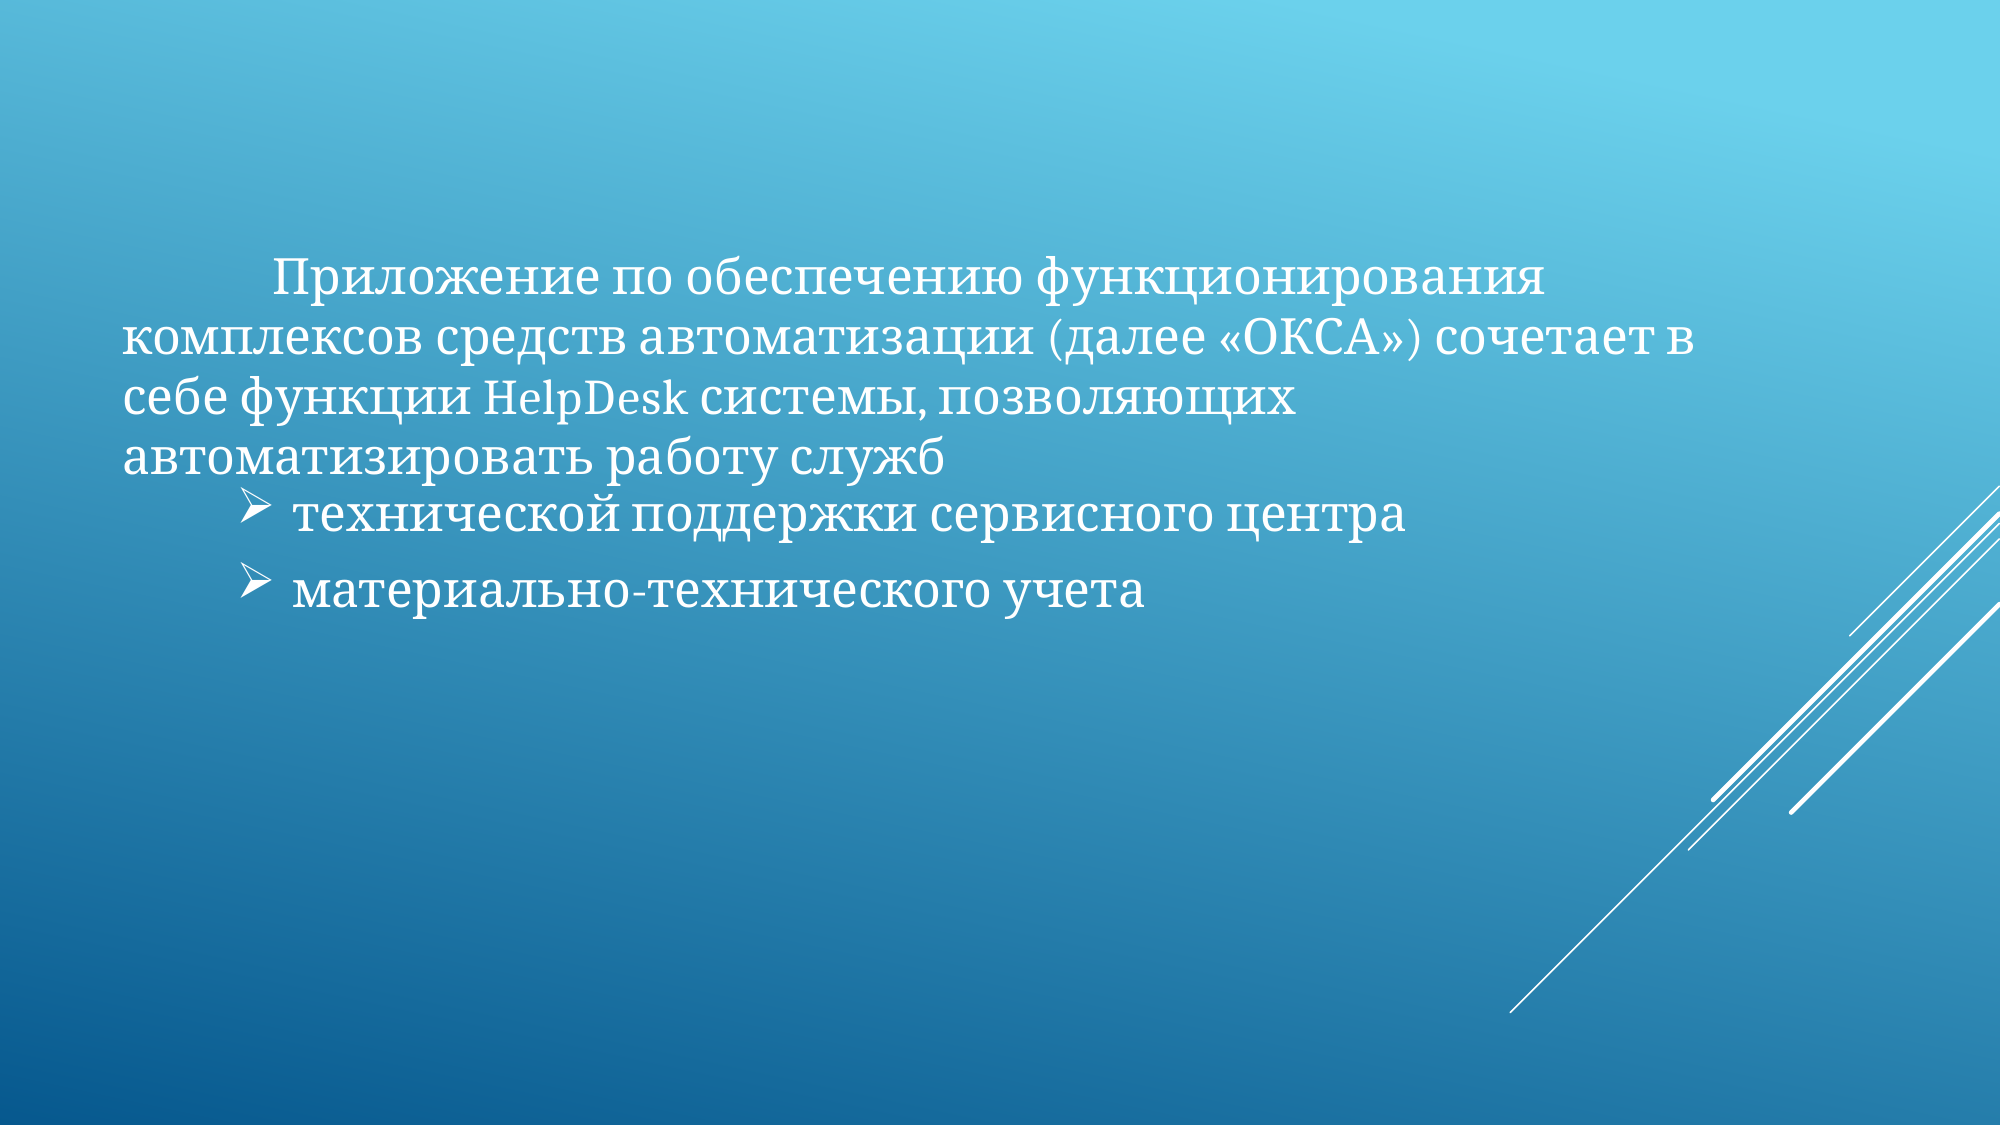

Приложение по обеспечению функционирования комплексов средств автоматизации (далее «ОКСА») сочетает в себе функции HelpDesk системы, позволяющих автоматизировать работу служб
технической поддержки сервисного центра
материально-технического учета